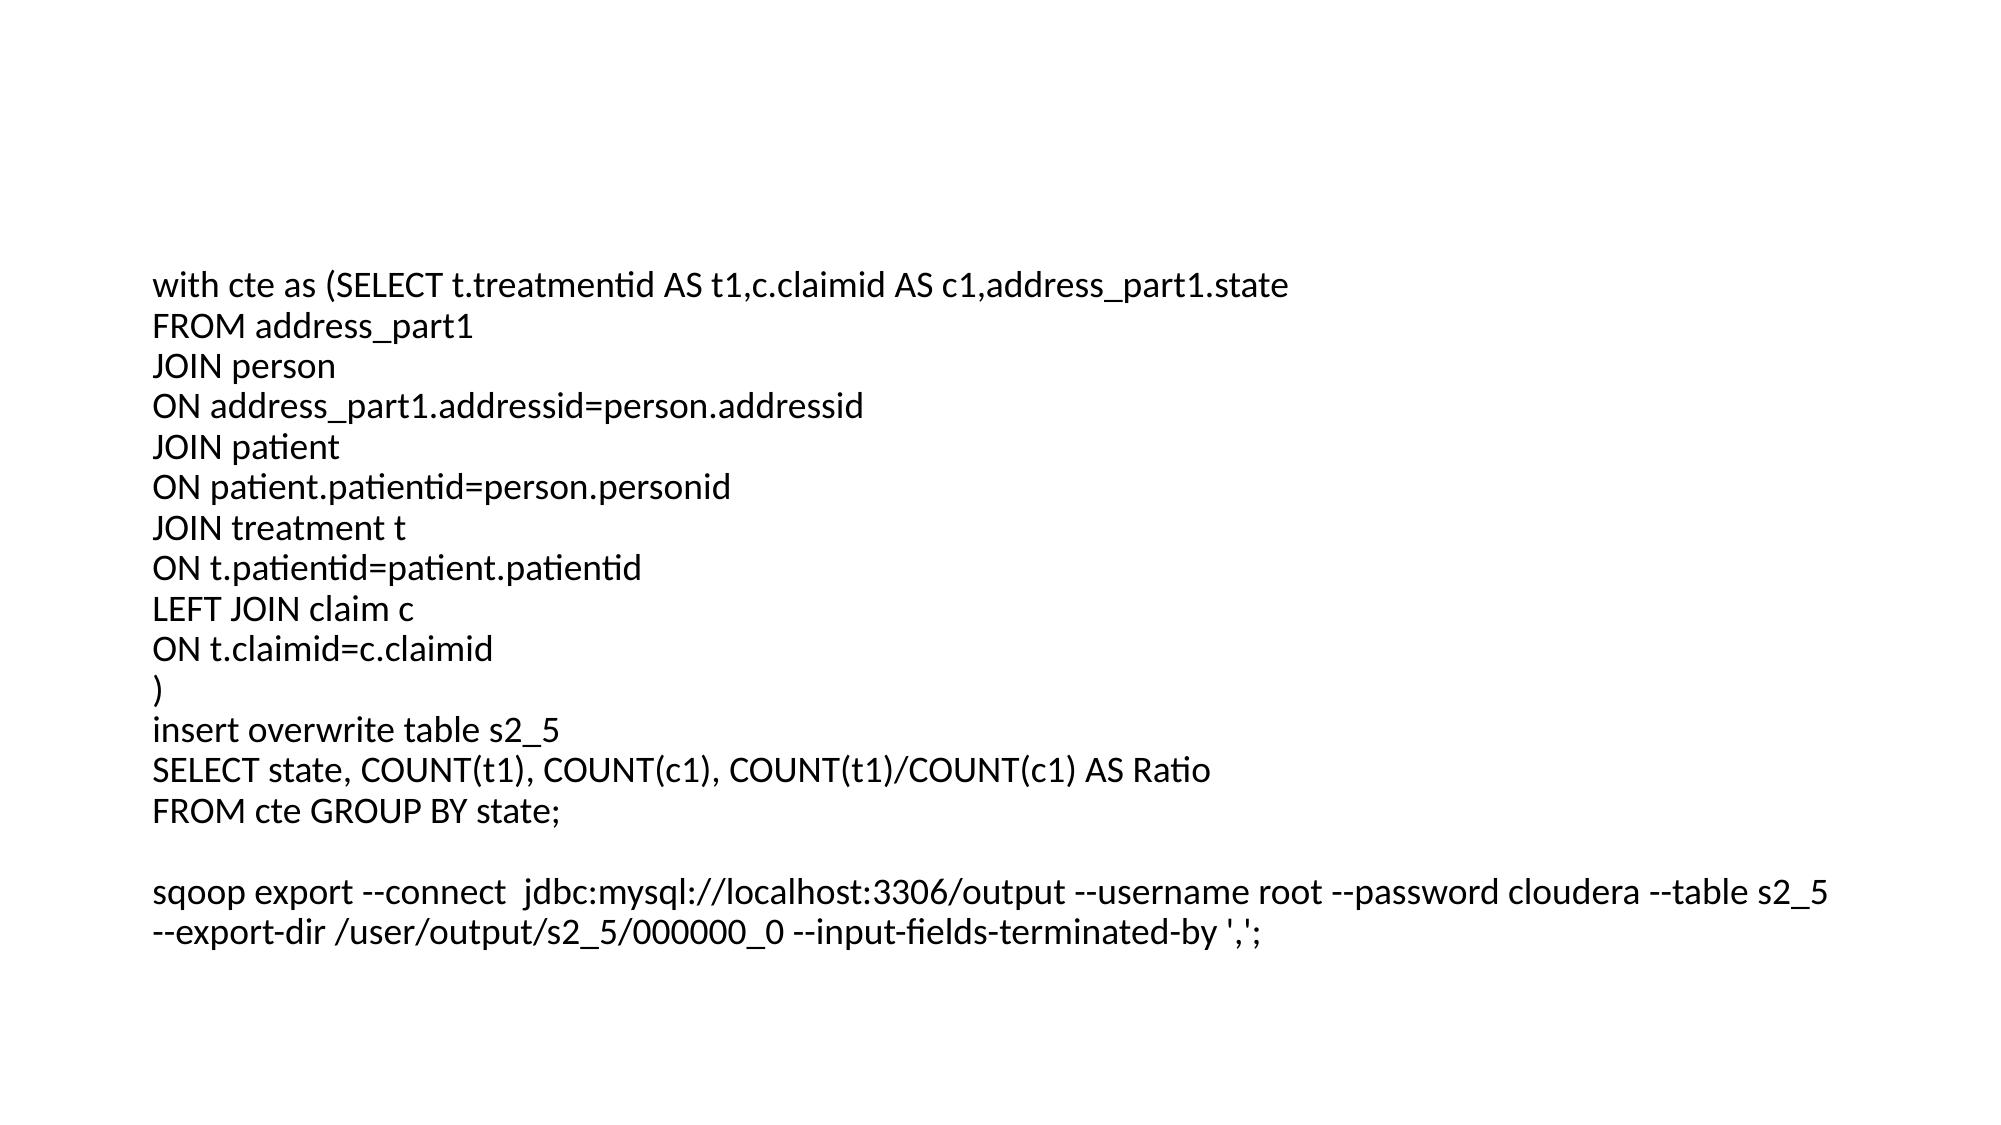

# with cte as (SELECT t.treatmentid AS t1,c.claimid AS c1,address_part1.state FROM address_part1 JOIN person ON address_part1.addressid=person.addressid JOIN patient ON patient.patientid=person.personid JOIN treatment t ON t.patientid=patient.patientid LEFT JOIN claim c ON t.claimid=c.claimid ) insert overwrite table s2_5 SELECT state, COUNT(t1), COUNT(c1), COUNT(t1)/COUNT(c1) AS Ratio FROM cte GROUP BY state; sqoop export --connect  jdbc:mysql://localhost:3306/output --username root --password cloudera --table s2_5 --export-dir /user/output/s2_5/000000_0 --input-fields-terminated-by ',';